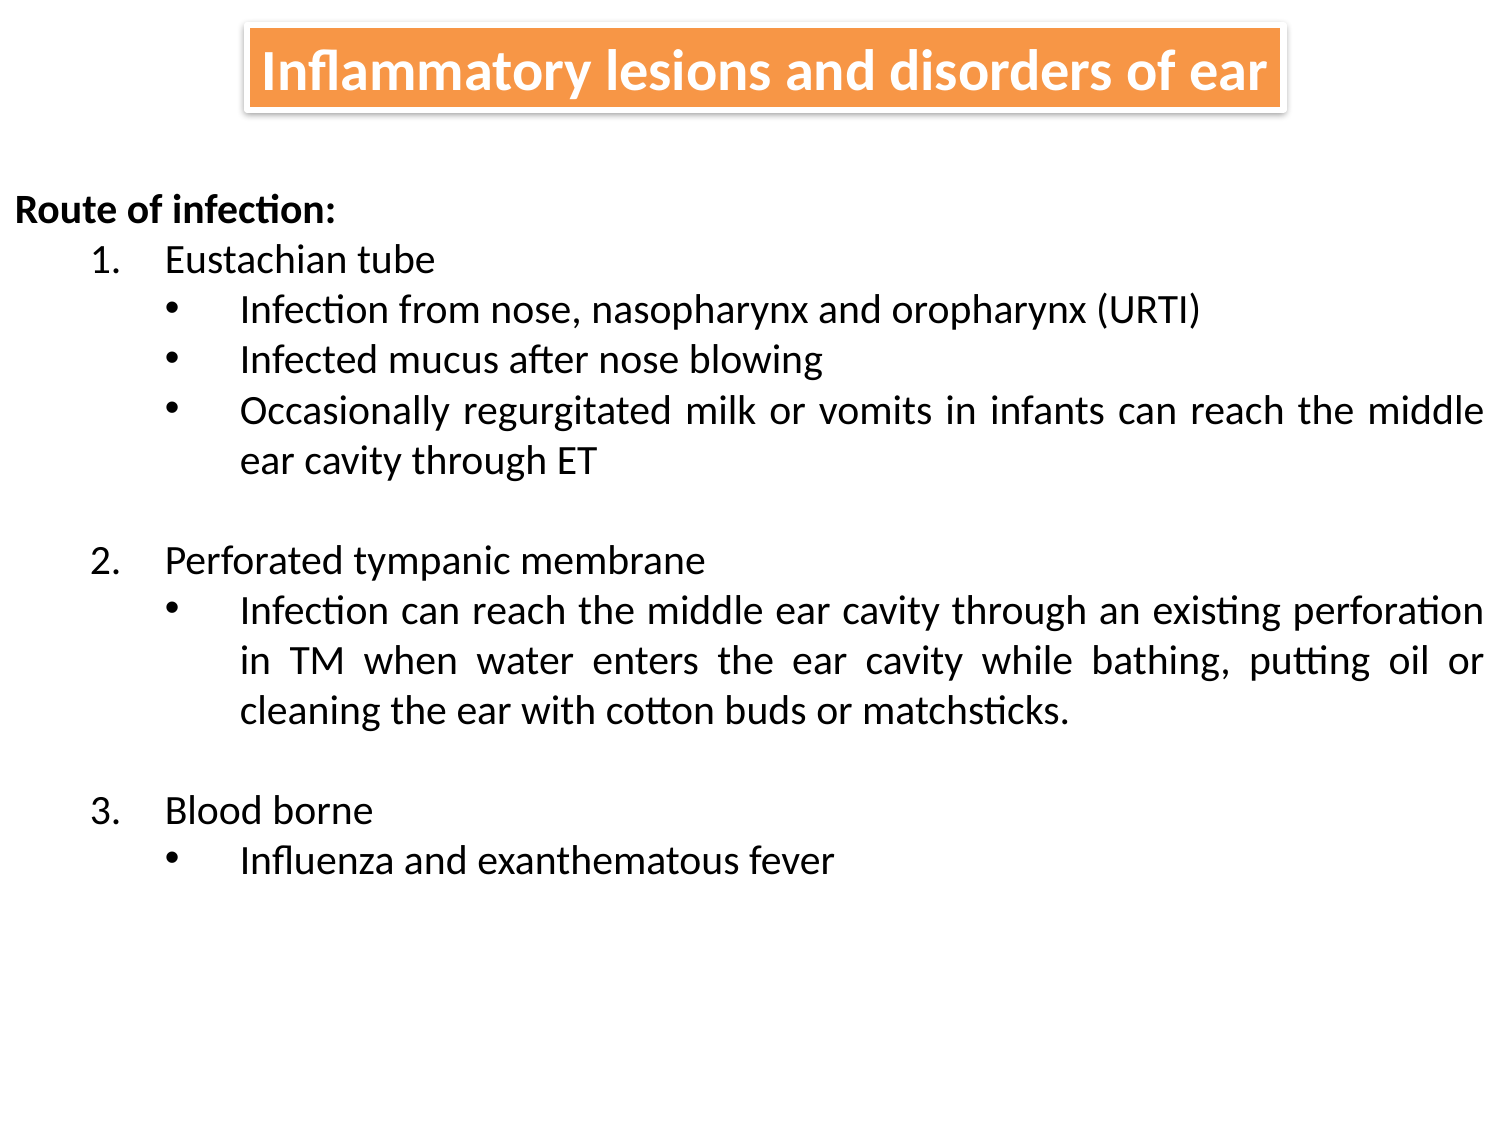

Inflammatory lesions and disorders of ear
Route of infection:
Eustachian tube
Infection from nose, nasopharynx and oropharynx (URTI)
Infected mucus after nose blowing
Occasionally regurgitated milk or vomits in infants can reach the middle ear cavity through ET

Perforated tympanic membrane
Infection can reach the middle ear cavity through an existing perforation in TM when water enters the ear cavity while bathing, putting oil or cleaning the ear with cotton buds or matchsticks.

Blood borne
Influenza and exanthematous fever